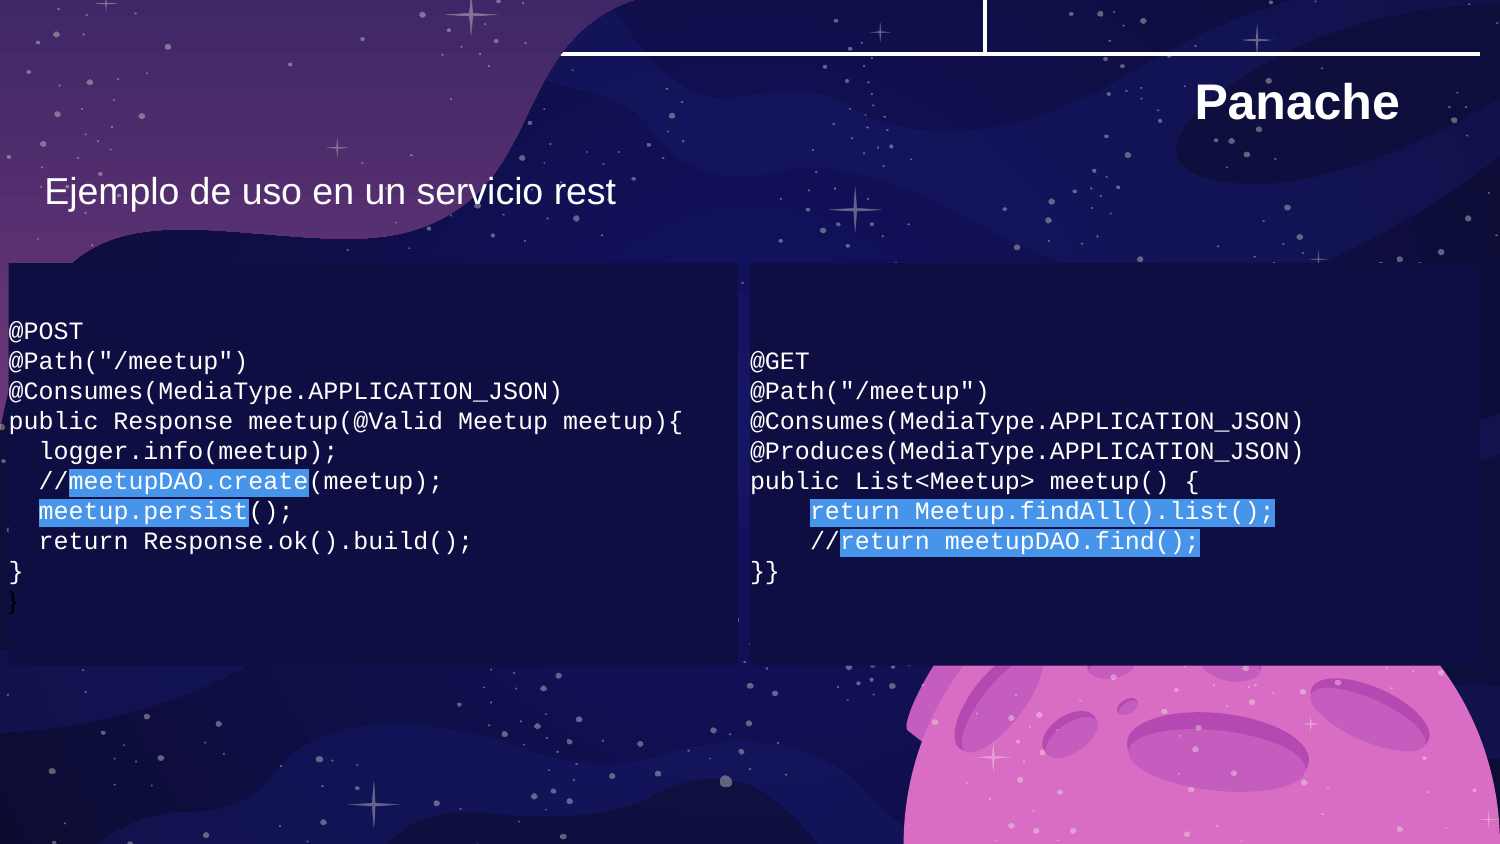

# Panache
Ejemplo de uso en un servicio rest
@POST
@Path("/meetup")
@Consumes(MediaType.APPLICATION_JSON)
public Response meetup(@Valid Meetup meetup){
  logger.info(meetup);
  //meetupDAO.create(meetup);
  meetup.persist();
  return Response.ok().build();
}
}
@GET
@Path("/meetup")   @Consumes(MediaType.APPLICATION_JSON)
@Produces(MediaType.APPLICATION_JSON)
public List<Meetup> meetup() {
    return Meetup.findAll().list();
    //return meetupDAO.find();
}}